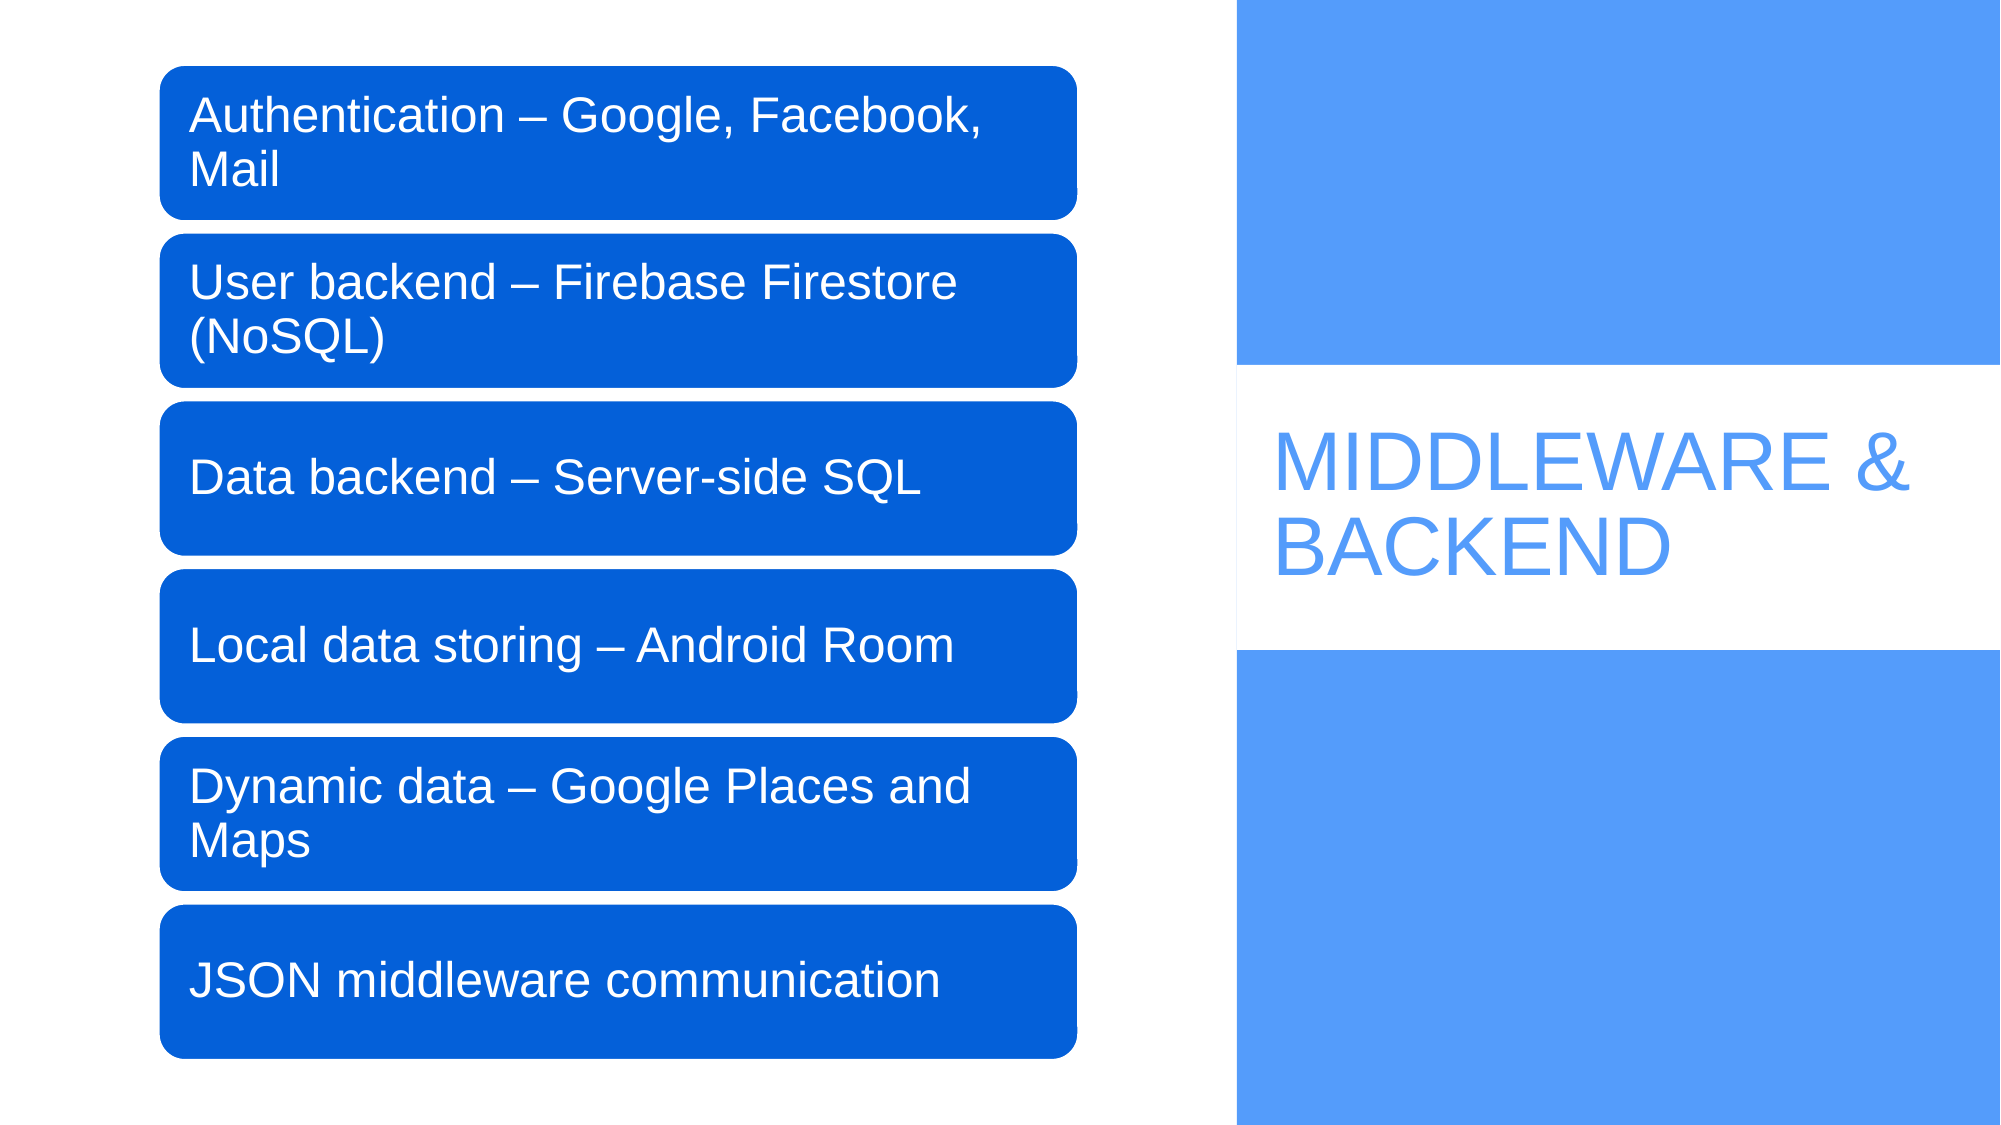

Authentication – Google, Facebook, Mail
User backend – Firebase Firestore (NoSQL)
Data backend – Server-side SQL
Local data storing – Android Room
Dynamic data – Google Places and Maps
JSON middleware communication

# Middleware & Backend